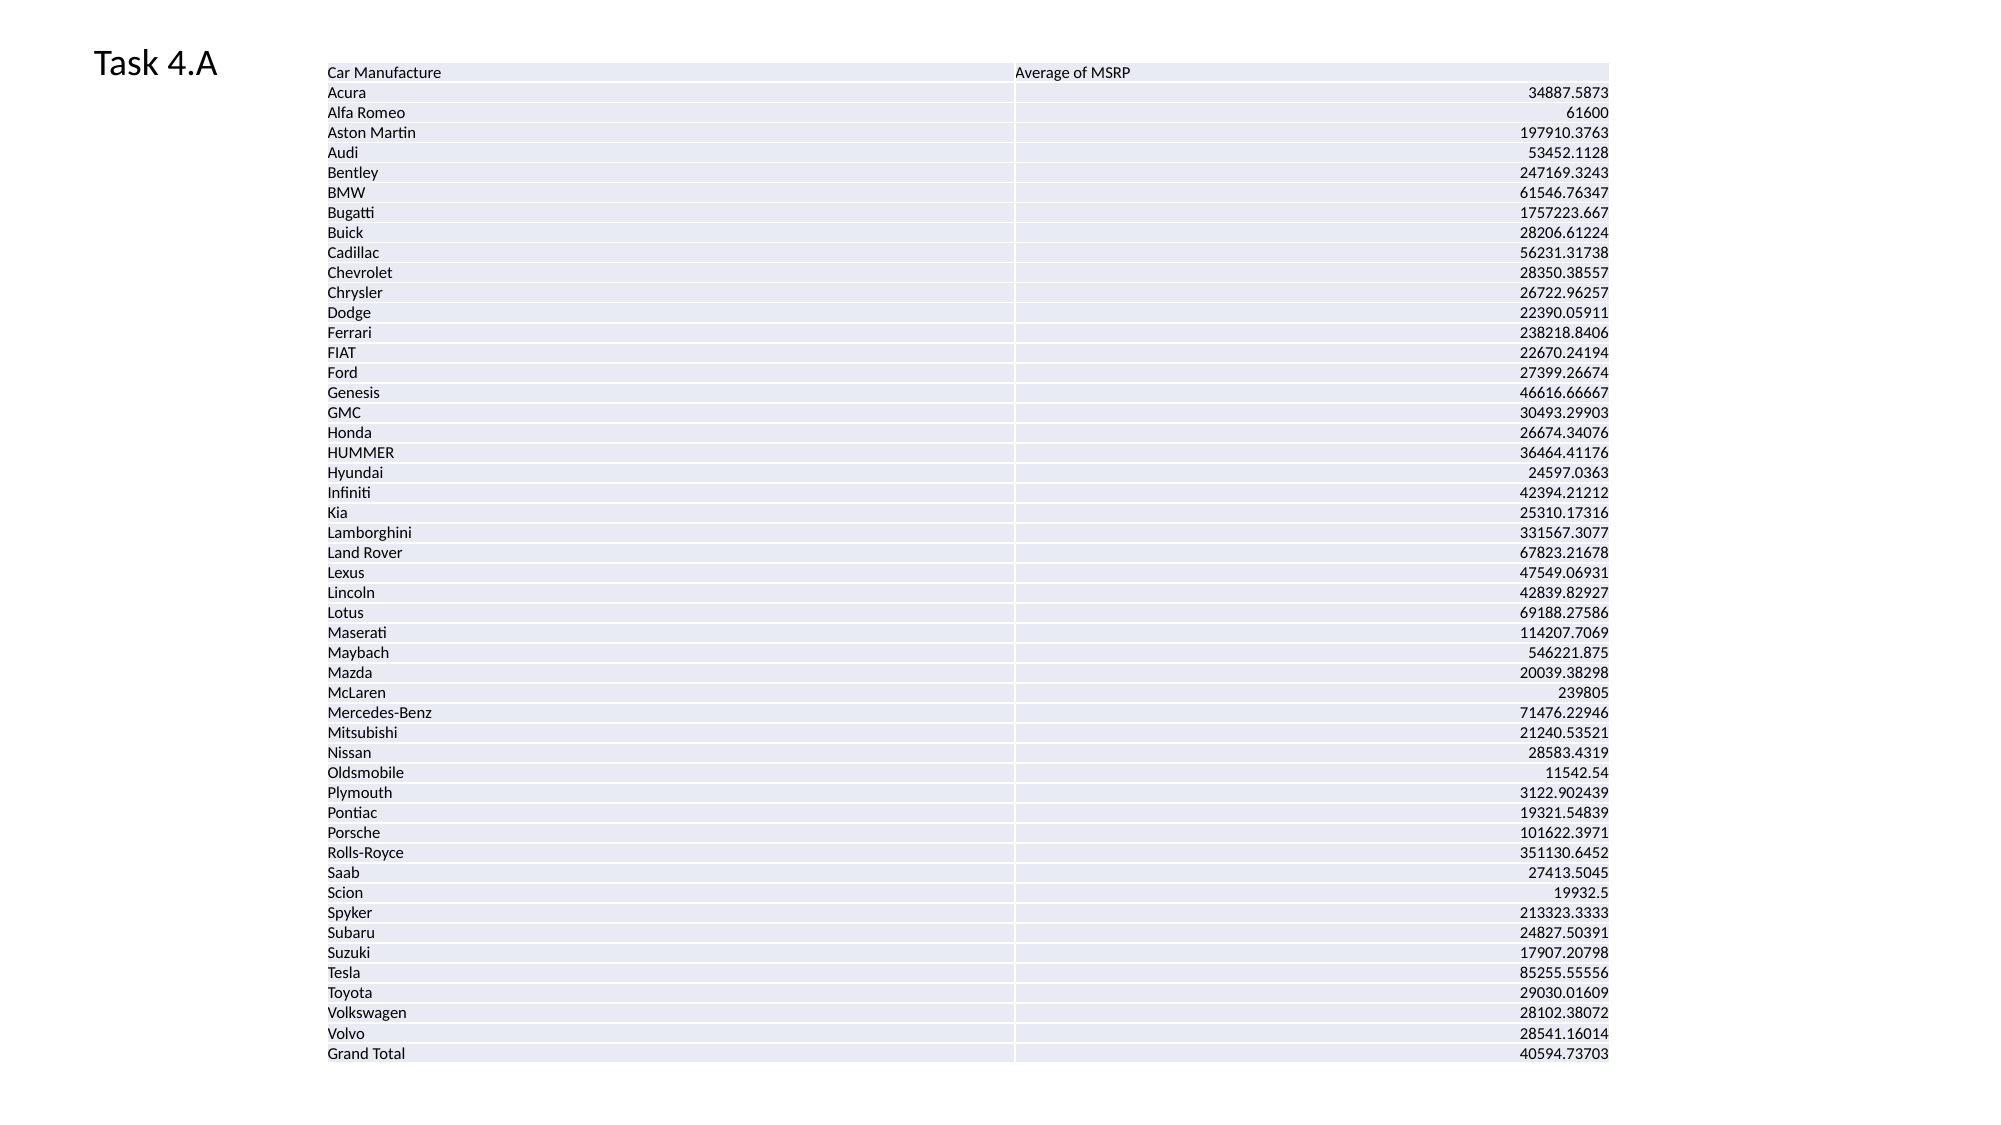

Task 4.A
| Car Manufacture | Average of MSRP |
| --- | --- |
| Acura | 34887.5873 |
| Alfa Romeo | 61600 |
| Aston Martin | 197910.3763 |
| Audi | 53452.1128 |
| Bentley | 247169.3243 |
| BMW | 61546.76347 |
| Bugatti | 1757223.667 |
| Buick | 28206.61224 |
| Cadillac | 56231.31738 |
| Chevrolet | 28350.38557 |
| Chrysler | 26722.96257 |
| Dodge | 22390.05911 |
| Ferrari | 238218.8406 |
| FIAT | 22670.24194 |
| Ford | 27399.26674 |
| Genesis | 46616.66667 |
| GMC | 30493.29903 |
| Honda | 26674.34076 |
| HUMMER | 36464.41176 |
| Hyundai | 24597.0363 |
| Infiniti | 42394.21212 |
| Kia | 25310.17316 |
| Lamborghini | 331567.3077 |
| Land Rover | 67823.21678 |
| Lexus | 47549.06931 |
| Lincoln | 42839.82927 |
| Lotus | 69188.27586 |
| Maserati | 114207.7069 |
| Maybach | 546221.875 |
| Mazda | 20039.38298 |
| McLaren | 239805 |
| Mercedes-Benz | 71476.22946 |
| Mitsubishi | 21240.53521 |
| Nissan | 28583.4319 |
| Oldsmobile | 11542.54 |
| Plymouth | 3122.902439 |
| Pontiac | 19321.54839 |
| Porsche | 101622.3971 |
| Rolls-Royce | 351130.6452 |
| Saab | 27413.5045 |
| Scion | 19932.5 |
| Spyker | 213323.3333 |
| Subaru | 24827.50391 |
| Suzuki | 17907.20798 |
| Tesla | 85255.55556 |
| Toyota | 29030.01609 |
| Volkswagen | 28102.38072 |
| Volvo | 28541.16014 |
| Grand Total | 40594.73703 |